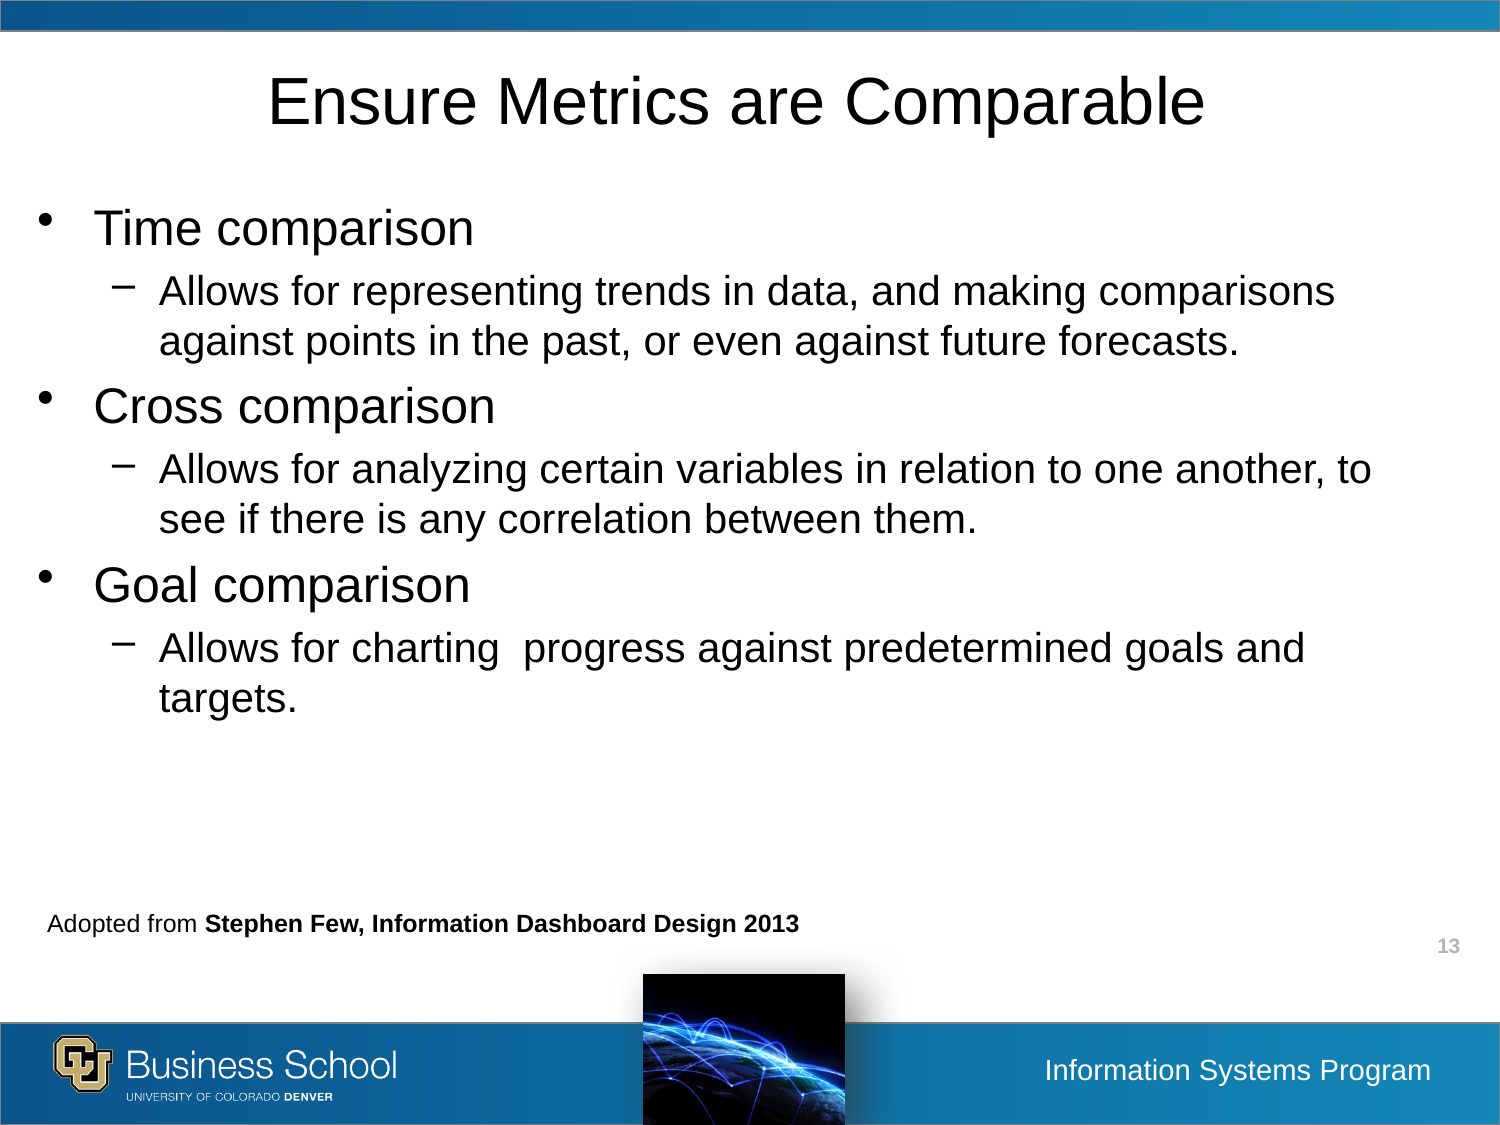

# Ensure Metrics are Comparable
Time comparison
Allows for representing trends in data, and making comparisons against points in the past, or even against future forecasts.
Cross comparison
Allows for analyzing certain variables in relation to one another, to see if there is any correlation between them.
Goal comparison
Allows for charting  progress against predetermined goals and targets.
Adopted from Stephen Few, Information Dashboard Design 2013